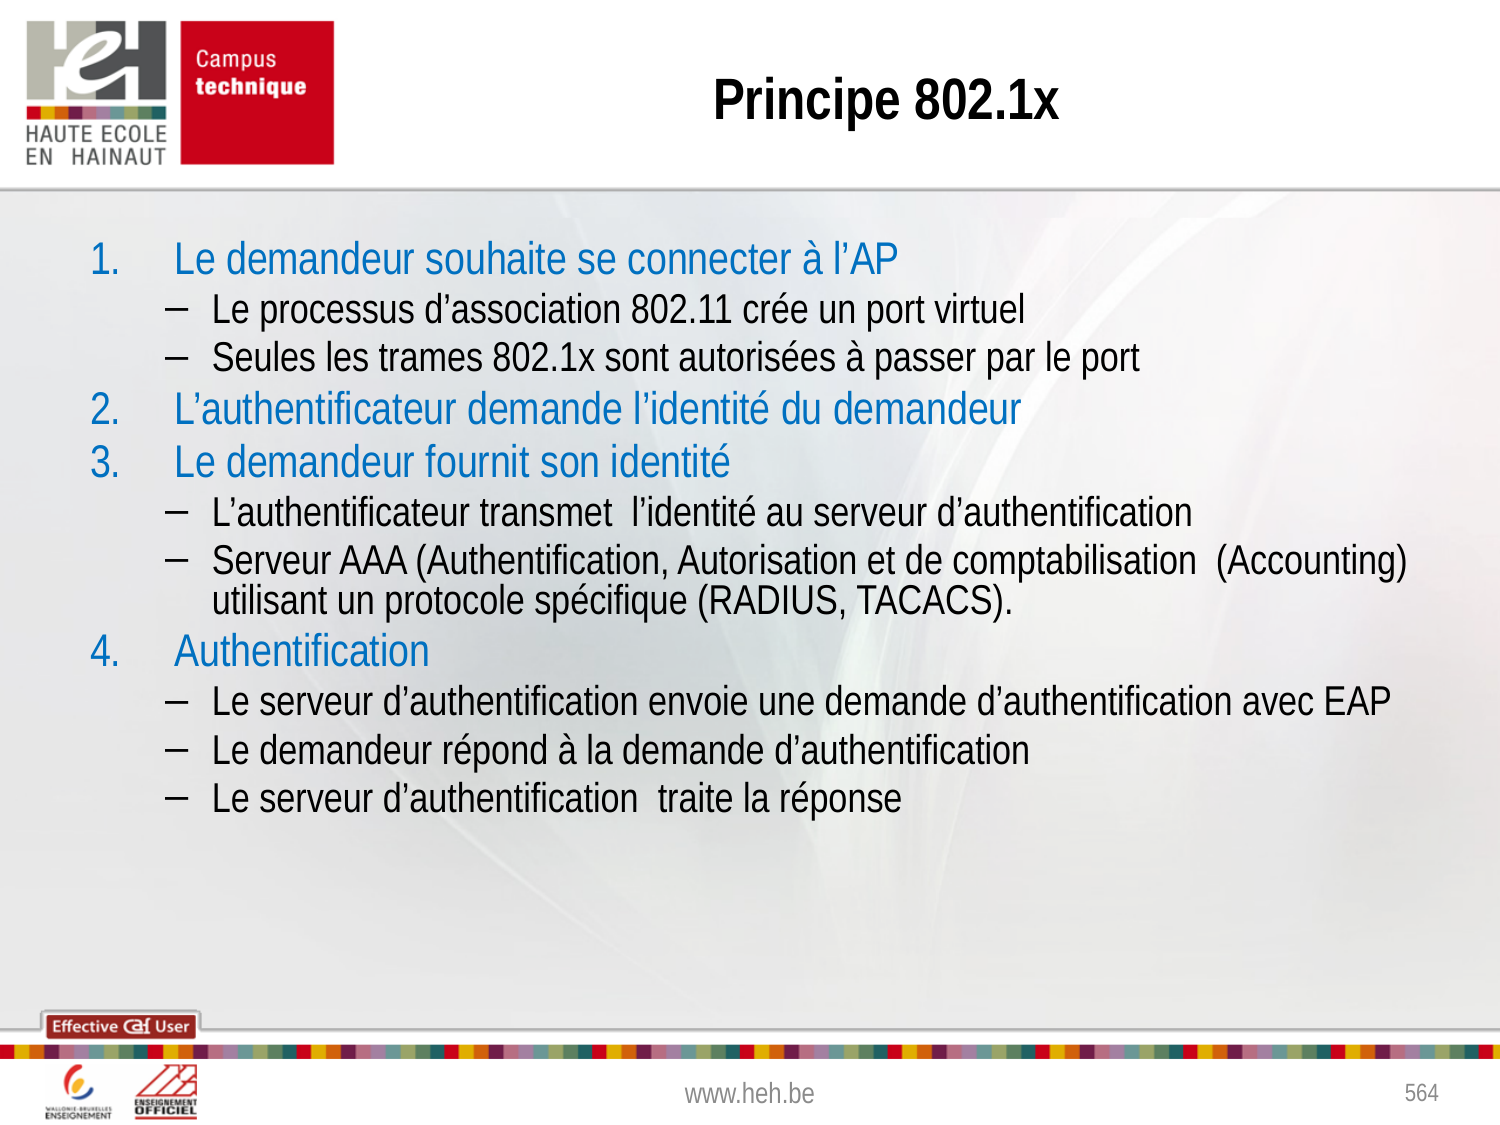

# Principe 802.1x
Le demandeur souhaite se connecter à l’AP
Le processus d’association 802.11 crée un port virtuel
Seules les trames 802.1x sont autorisées à passer par le port
L’authentificateur demande l’identité du demandeur
Le demandeur fournit son identité
L’authentificateur transmet  l’identité au serveur d’authentification
Serveur AAA (Authentification, Autorisation et de comptabilisation  (Accounting) utilisant un protocole spécifique (RADIUS, TACACS).
Authentification
Le serveur d’authentification envoie une demande d’authentification avec EAP
Le demandeur répond à la demande d’authentification
Le serveur d’authentification  traite la réponse

www.heh.be
564